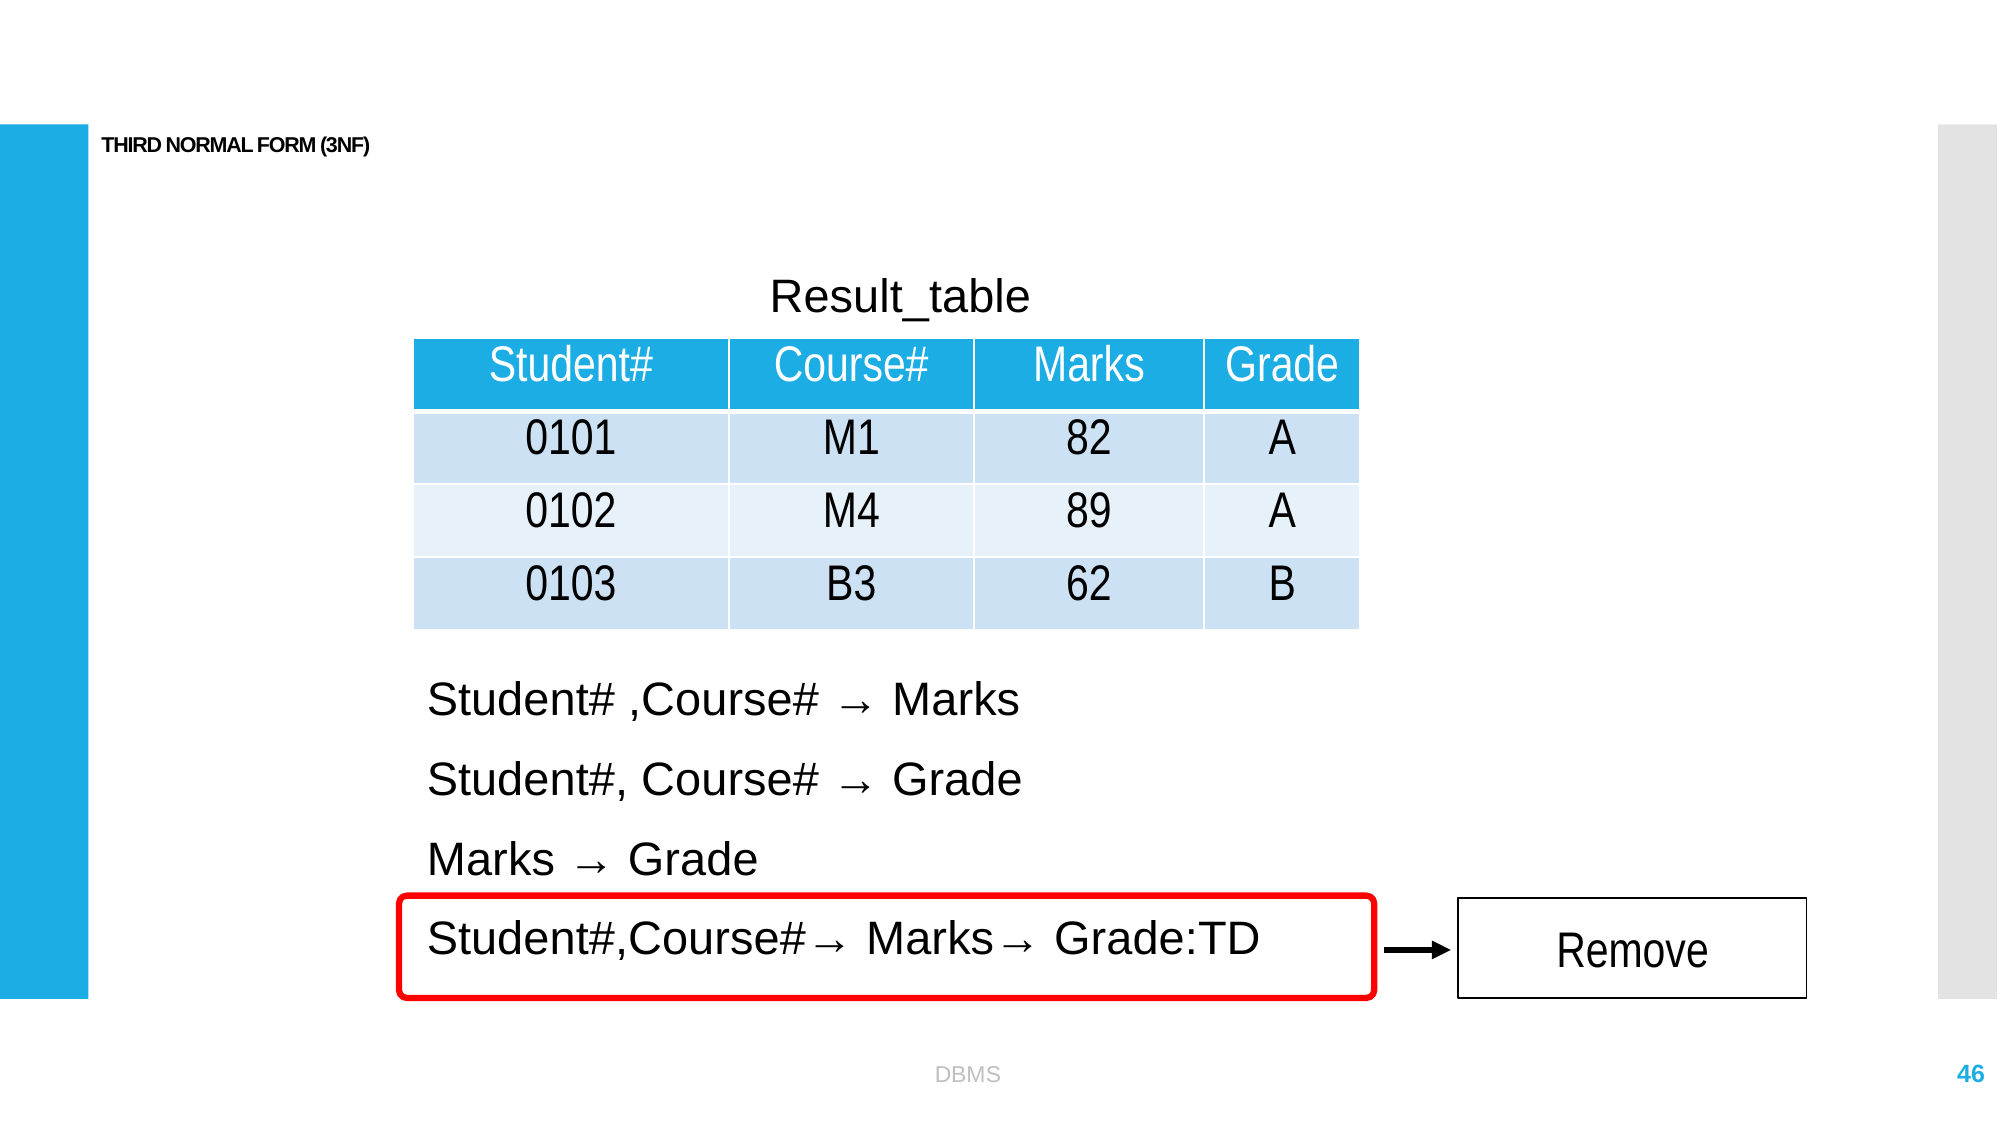

# THIRD NORMAL FORM (3NF)
Result_table
| Student# | Course# | Marks | Grade |
| --- | --- | --- | --- |
| 0101 | M1 | 82 | A |
| 0102 | M4 | 89 | A |
| 0103 | B3 | 62 | B |
Student# ,Course# → Marks
Student#, Course# → Grade
Marks → Grade
Student#,Course#→ Marks→ Grade:TD

Remove
46
DBMS